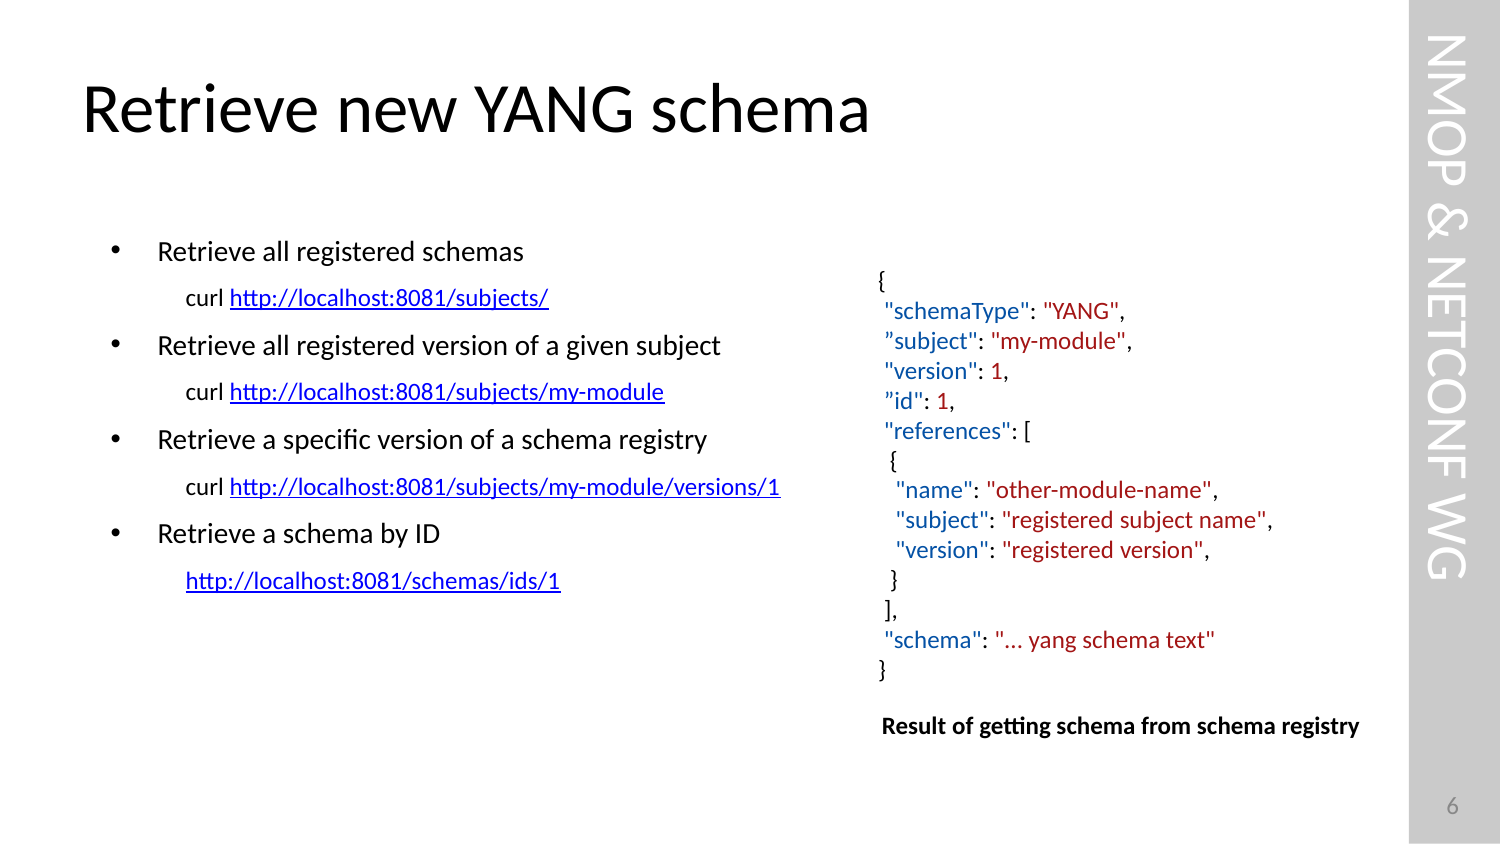

# Retrieve new YANG schema
Retrieve all registered schemas
curl http://localhost:8081/subjects/
Retrieve all registered version of a given subject
curl http://localhost:8081/subjects/my-module
Retrieve a specific version of a schema registry
curl http://localhost:8081/subjects/my-module/versions/1
Retrieve a schema by ID
http://localhost:8081/schemas/ids/1

{
 "schemaType": "YANG",
 ”subject": "my-module",
 "version": 1,
 ”id": 1,
 "references": [
  {
   "name": "other-module-name",
   "subject": "registered subject name",
   "version": "registered version",
  }
 ],
 "schema": "... yang schema text"
}
NMOP & NETCONF WG
Result of getting schema from schema registry
6